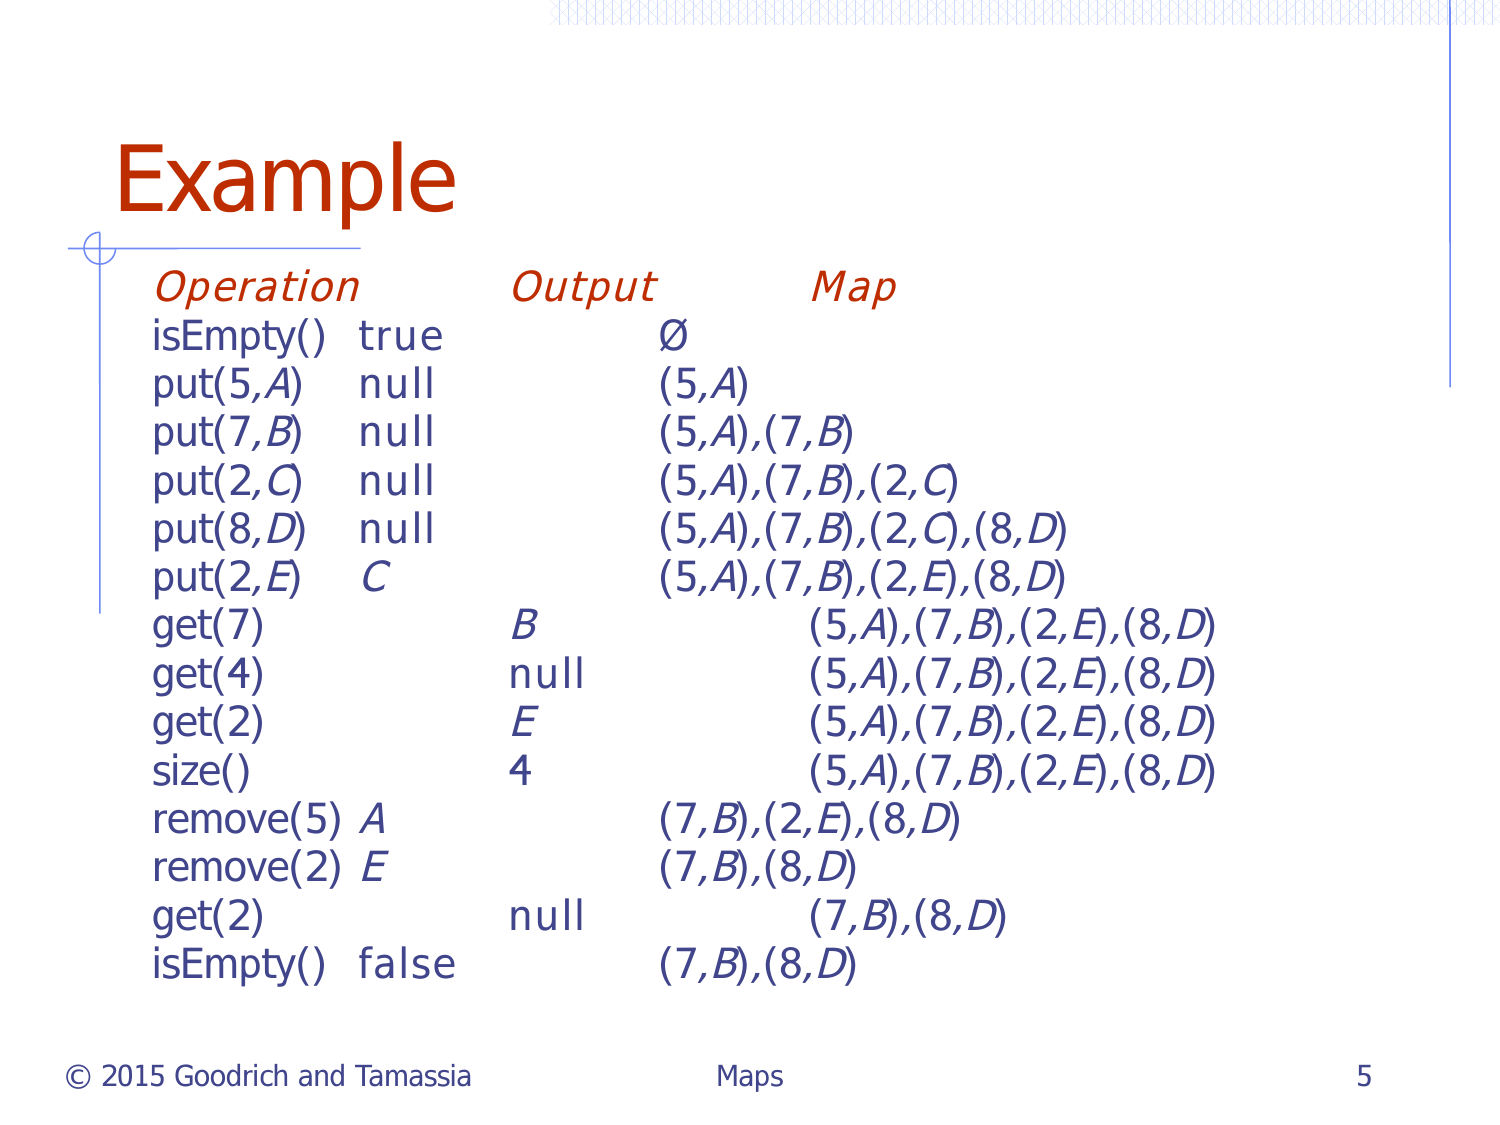

# Example
Operation	Output		Map
isEmpty()	true		Ø
put(5,A)	null		(5,A)
put(7,B)	null		(5,A),(7,B)
put(2,C)	null		(5,A),(7,B),(2,C)
put(8,D)	null		(5,A),(7,B),(2,C),(8,D)
put(2,E)	C		(5,A),(7,B),(2,E),(8,D)
get(7)		B		(5,A),(7,B),(2,E),(8,D)
get(4)		null		(5,A),(7,B),(2,E),(8,D)
get(2)		E		(5,A),(7,B),(2,E),(8,D)
size()		4		(5,A),(7,B),(2,E),(8,D)
remove(5)	A		(7,B),(2,E),(8,D)
remove(2)	E		(7,B),(8,D)
get(2)		null		(7,B),(8,D)
isEmpty()	false		(7,B),(8,D)
© 2015 Goodrich and Tamassia
Maps
5